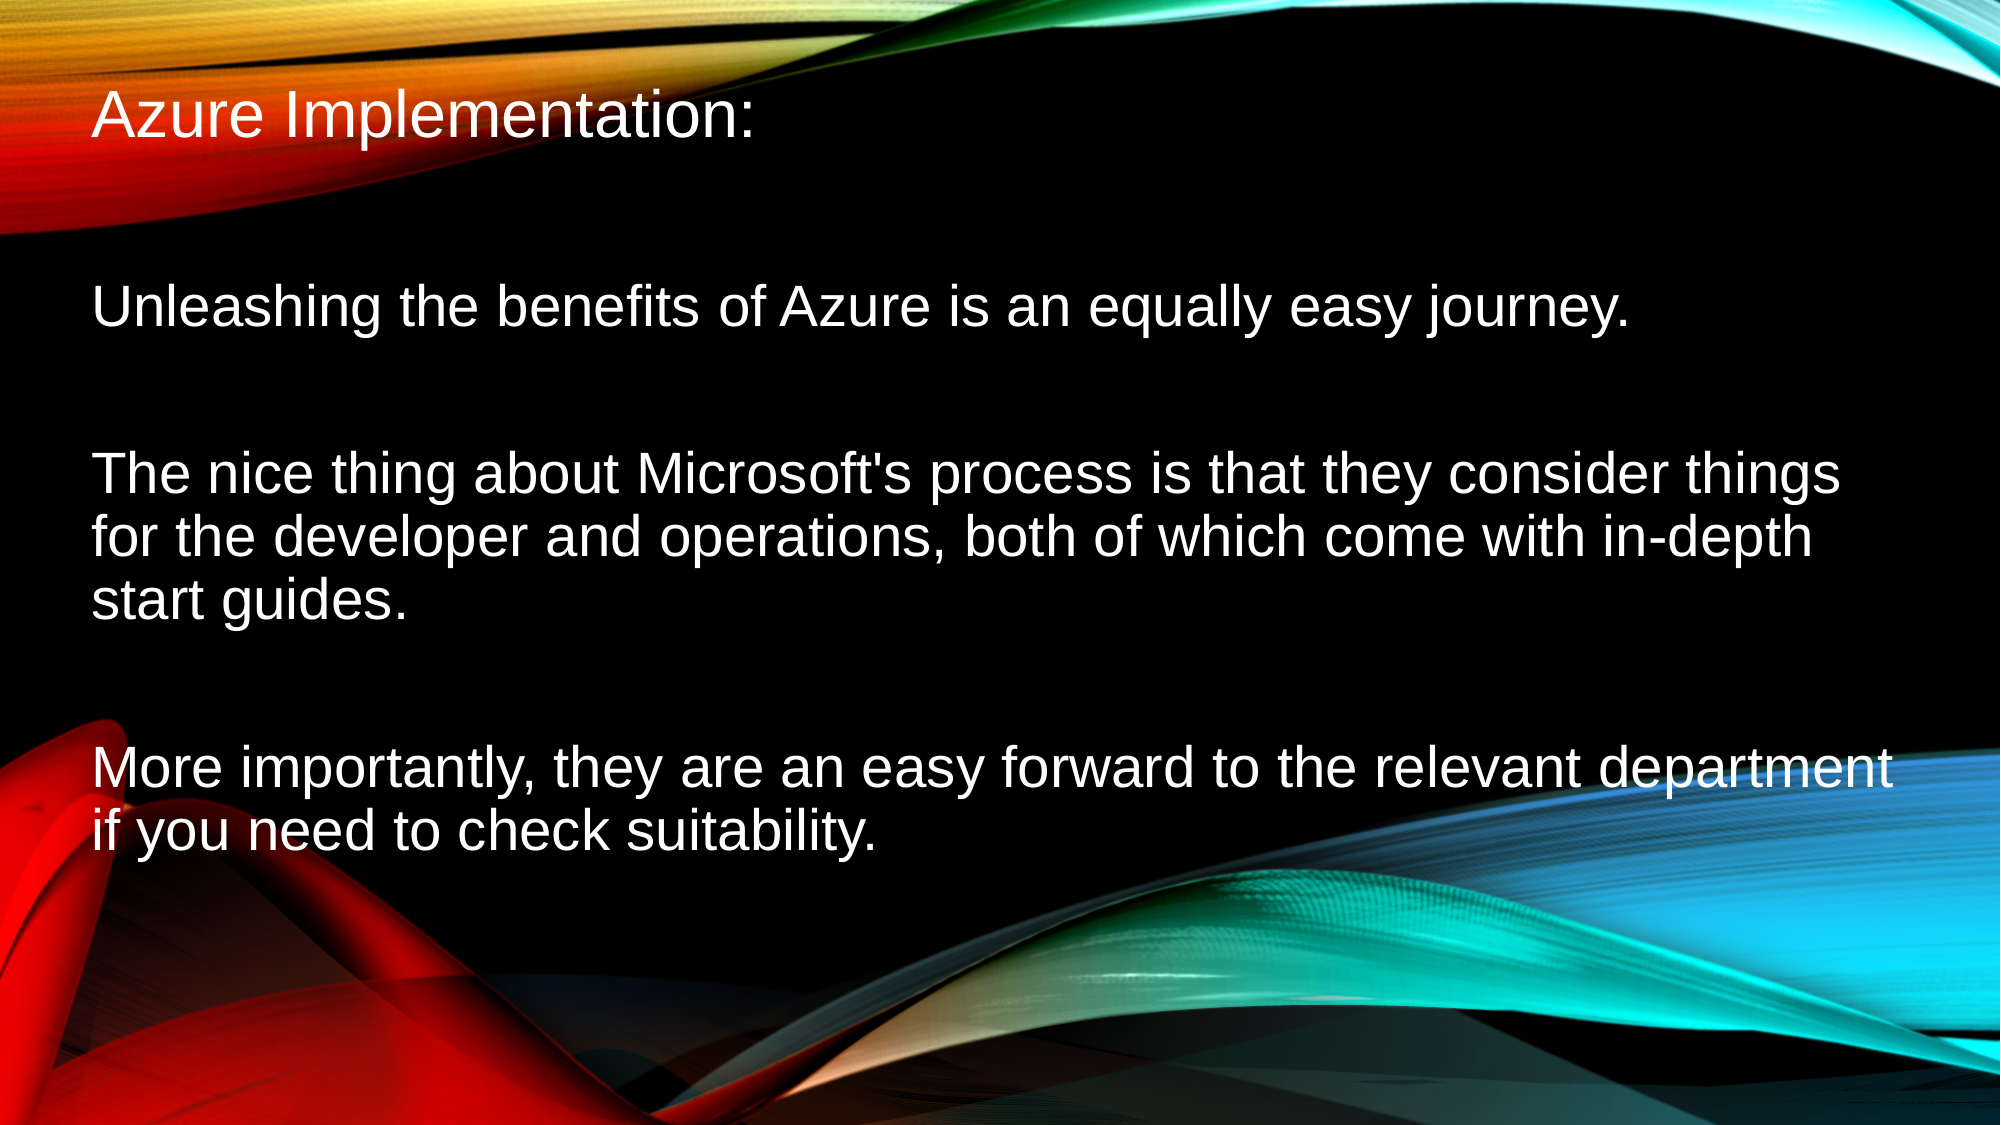

Azure Implementation:
Unleashing the benefits of Azure is an equally easy journey.

The nice thing about Microsoft's process is that they consider things for the developer and operations, both of which come with in-depth start guides.

More importantly, they are an easy forward to the relevant department if you need to check suitability.